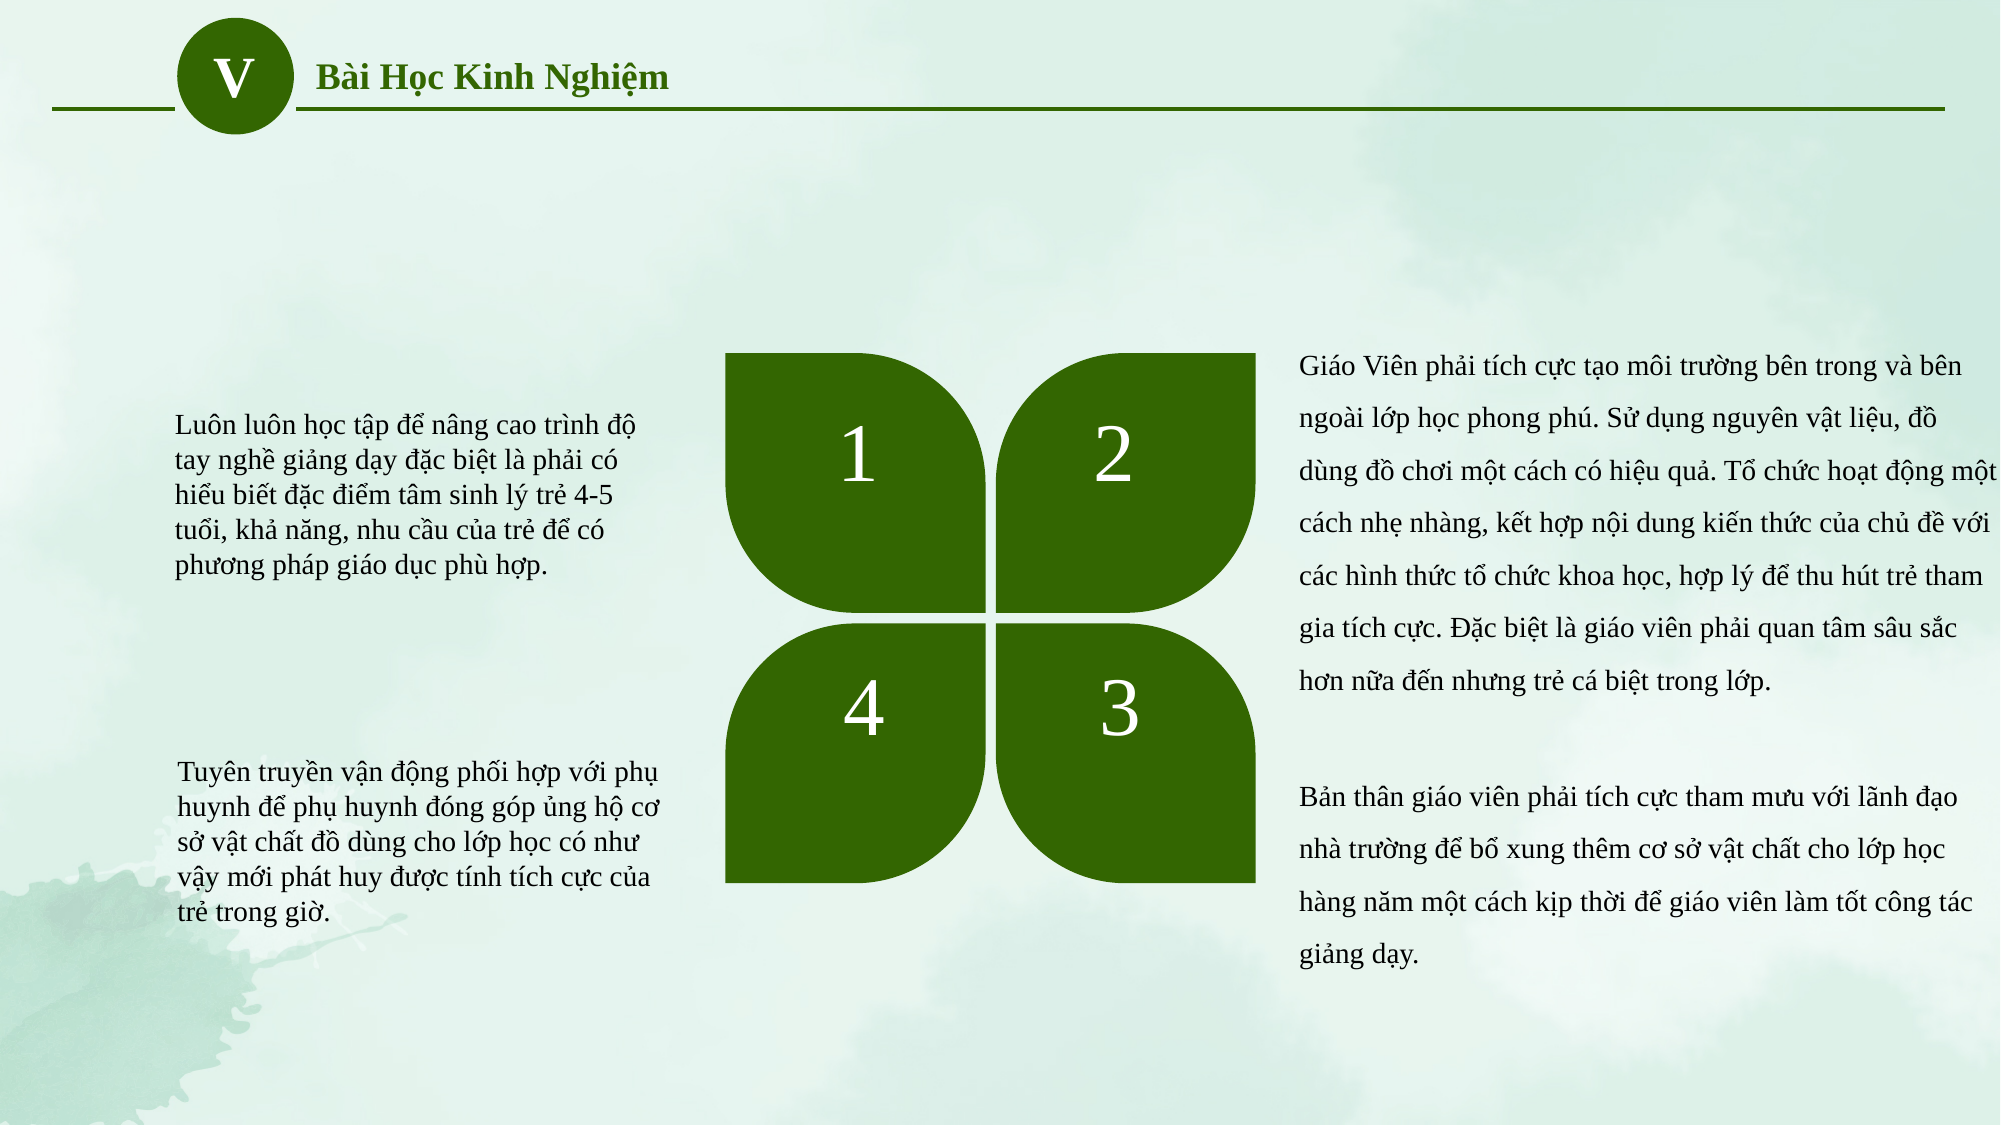

V
Bài Học Kinh Nghiệm
Giáo Viên phải tích cực tạo môi trường bên trong và bên ngoài lớp học phong phú. Sử dụng nguyên vật liệu, đồ dùng đồ chơi một cách có hiệu quả. Tổ chức hoạt động một cách nhẹ nhàng, kết hợp nội dung kiến thức của chủ đề với các hình thức tổ chức khoa học, hợp lý để thu hút trẻ tham gia tích cực. Đặc biệt là giáo viên phải quan tâm sâu sắc hơn nữa đến nhưng trẻ cá biệt trong lớp.

1
2
Luôn luôn học tập để nâng cao trình độ tay nghề giảng dạy đặc biệt là phải có hiểu biết đặc điểm tâm sinh lý trẻ 4-5 tuổi, khả năng, nhu cầu của trẻ để có phương pháp giáo dục phù hợp.

4
3
Tuyên truyền vận động phối hợp với phụ huynh để phụ huynh đóng góp ủng hộ cơ sở vật chất đồ dùng cho lớp học có như vậy mới phát huy được tính tích cực của trẻ trong giờ.
Bản thân giáo viên phải tích cực tham mưu với lãnh đạo nhà trường để bổ xung thêm cơ sở vật chất cho lớp học hàng năm một cách kịp thời để giáo viên làm tốt công tác giảng dạy.